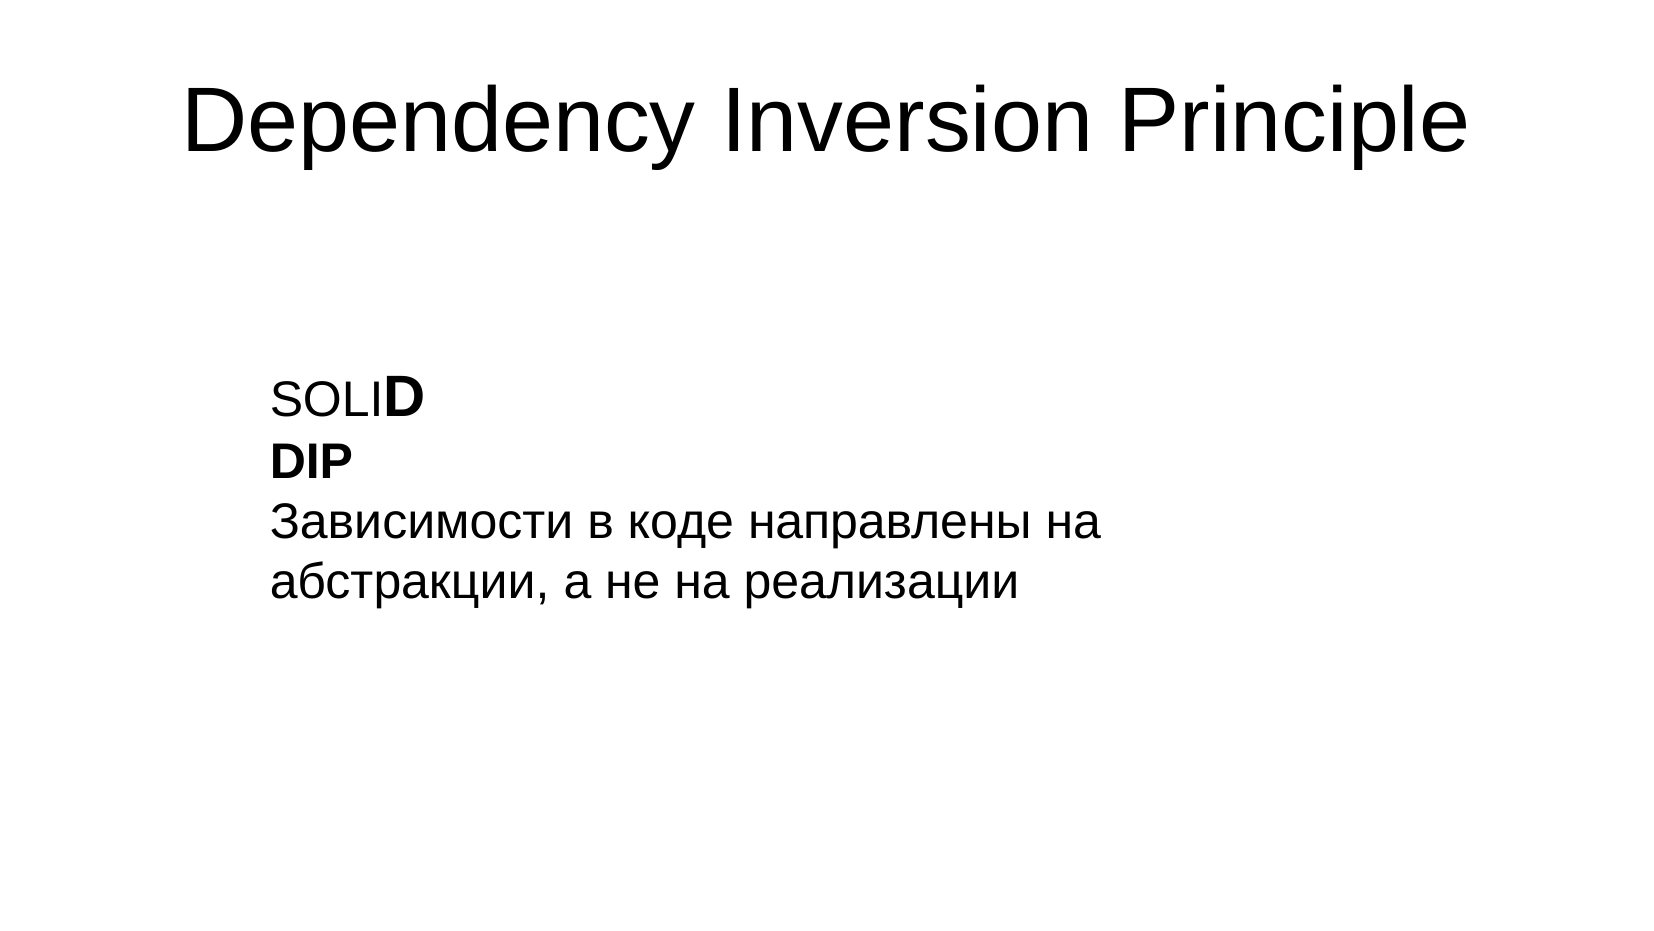

Dependency Inversion Principle
SOLID
DIP
Зависимости в коде направлены на абстракции, а не на реализации